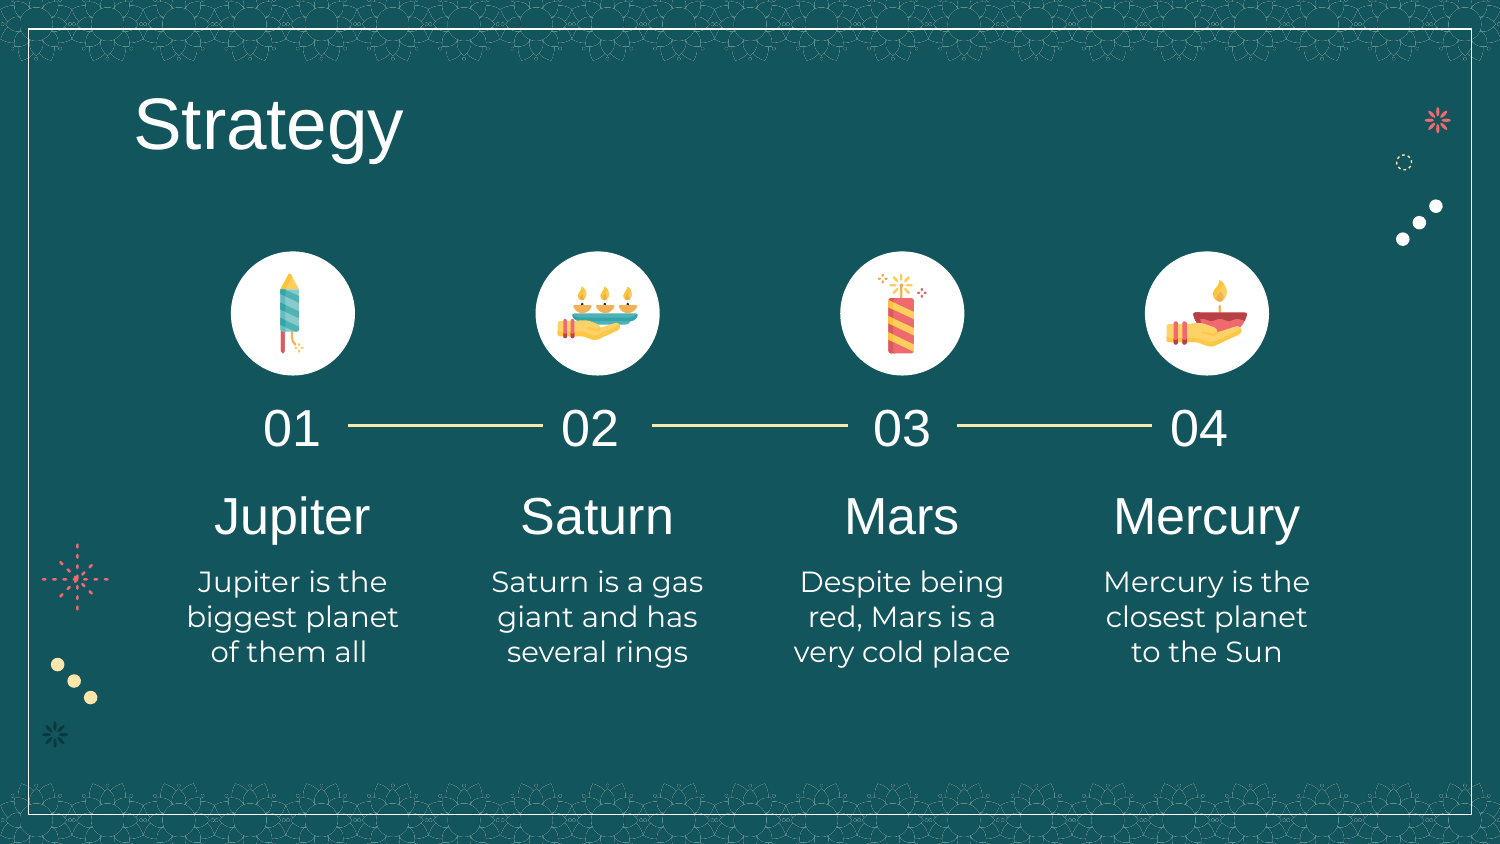

# Strategy

01
02
03
04
Jupiter
Saturn
Mars
Mercury
Jupiter is the
biggest planet of them all
Saturn is a gas giant and has several rings
Despite being red, Mars is a very cold place
Mercury is the closest planet to the Sun